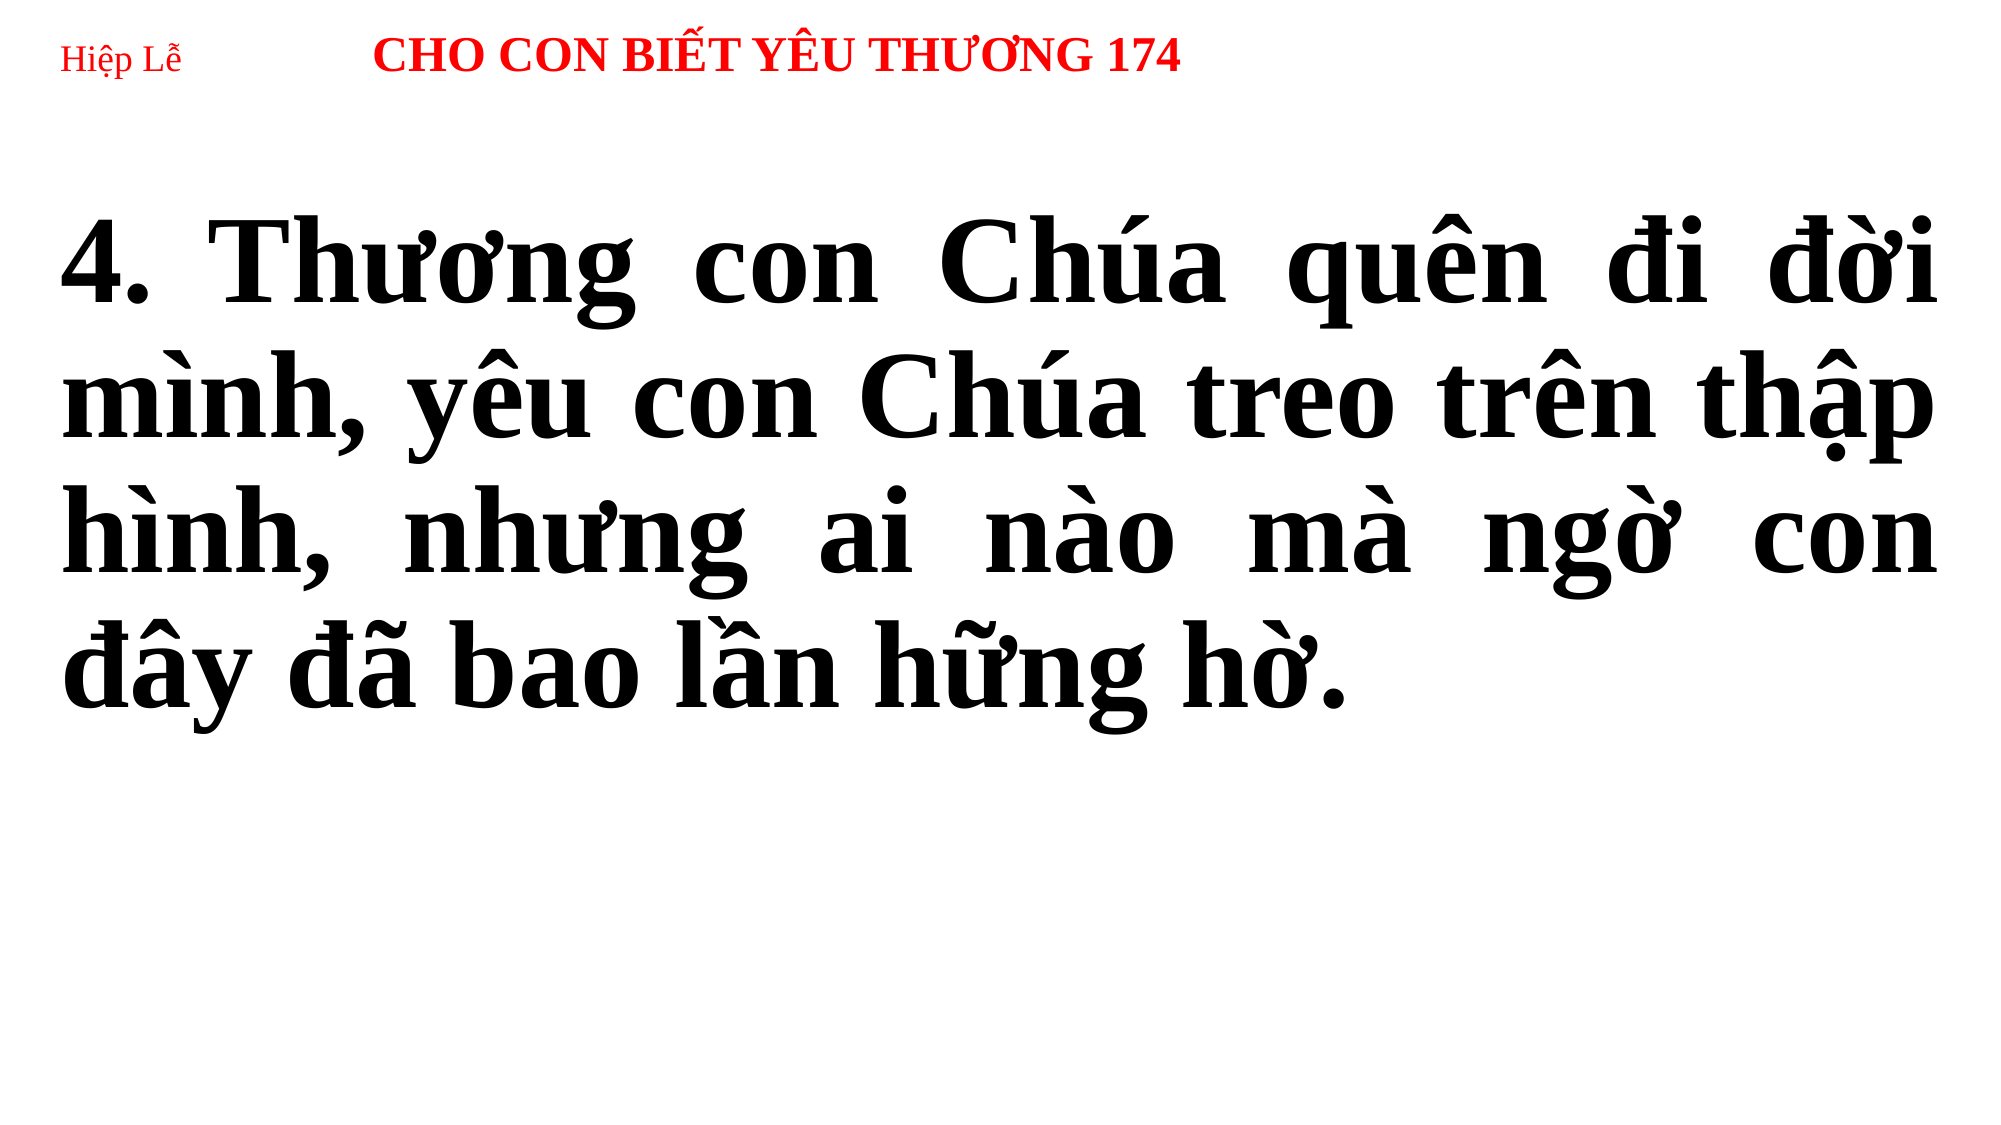

# Hiệp Lễ                    CHO CON BIẾT YÊU THƯƠNG 174
4. Thương con Chúa quên đi đời mình, yêu con Chúa treo trên thập hình, nhưng ai nào mà ngờ con đây đã bao lần hững hờ.